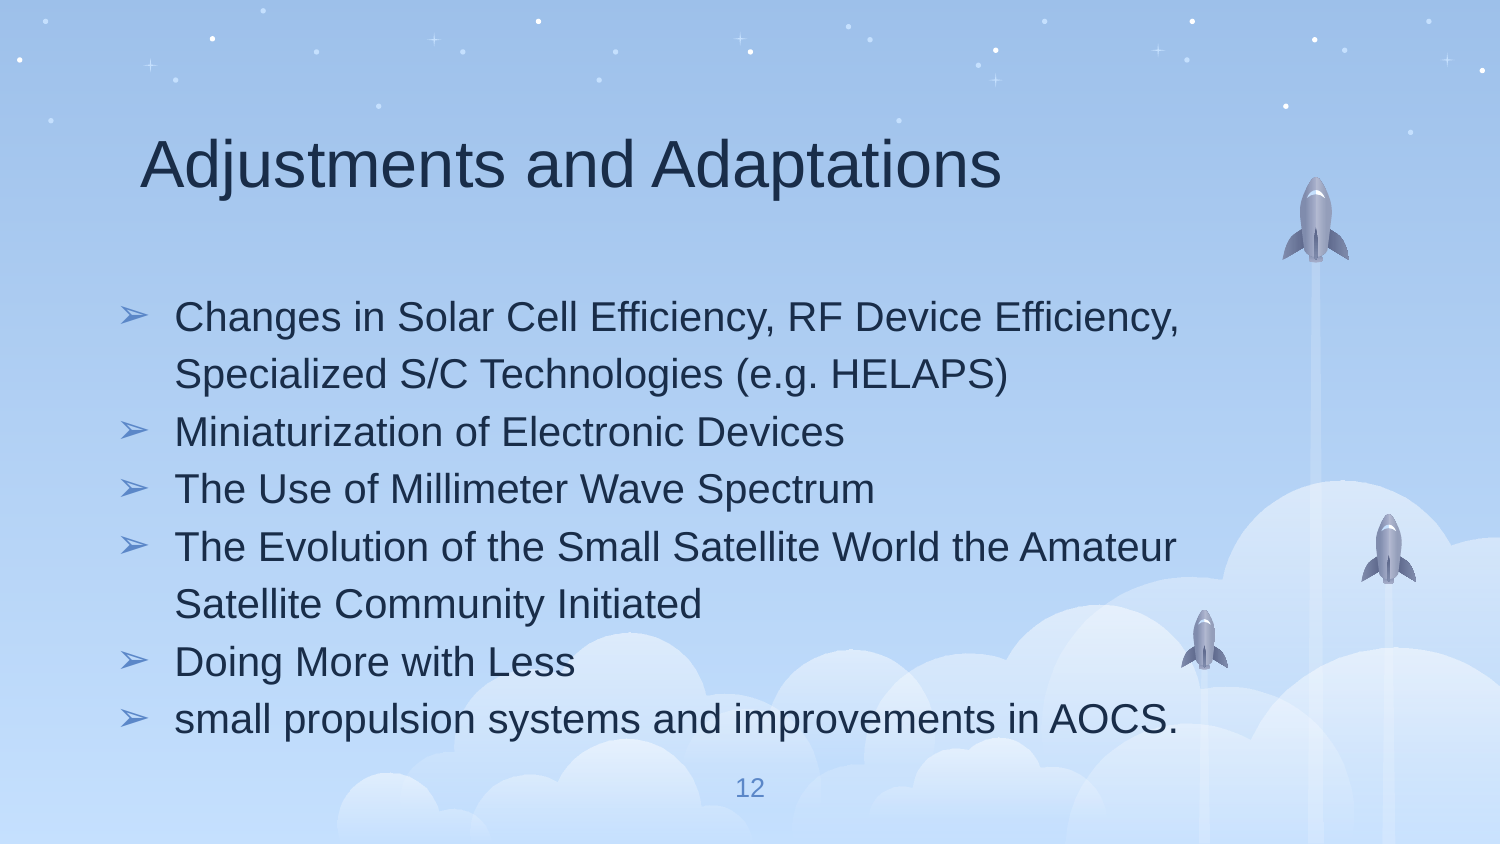

# Adjustments and Adaptations
Changes in Solar Cell Efficiency, RF Device Efficiency, Specialized S/C Technologies (e.g. HELAPS)
Miniaturization of Electronic Devices
The Use of Millimeter Wave Spectrum
The Evolution of the Small Satellite World the Amateur Satellite Community Initiated
Doing More with Less
small propulsion systems and improvements in AOCS.
12